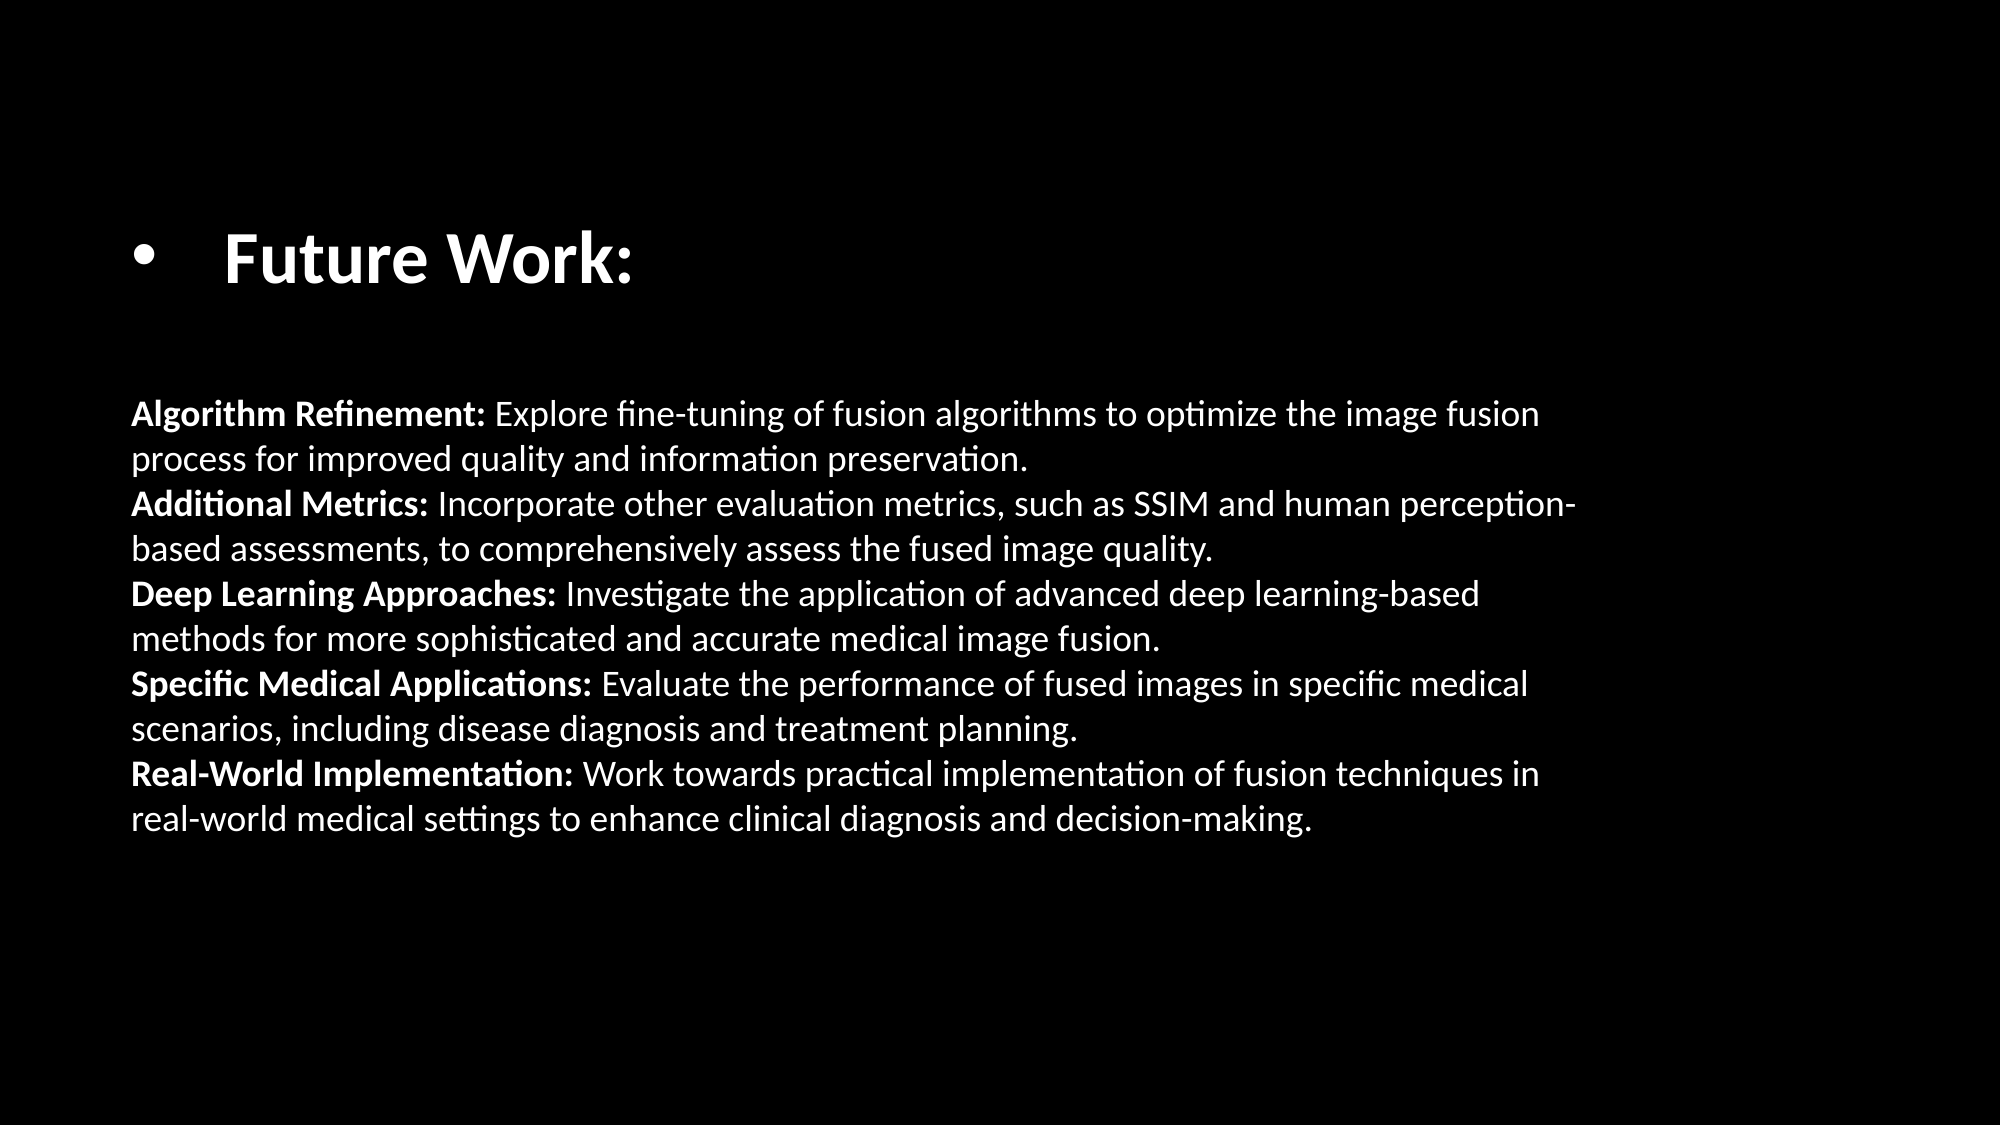

Future Work:

Algorithm Refinement: Explore fine-tuning of fusion algorithms to optimize the image fusion process for improved quality and information preservation.
Additional Metrics: Incorporate other evaluation metrics, such as SSIM and human perception-based assessments, to comprehensively assess the fused image quality.
Deep Learning Approaches: Investigate the application of advanced deep learning-based methods for more sophisticated and accurate medical image fusion.
Specific Medical Applications: Evaluate the performance of fused images in specific medical scenarios, including disease diagnosis and treatment planning.
Real-World Implementation: Work towards practical implementation of fusion techniques in real-world medical settings to enhance clinical diagnosis and decision-making.